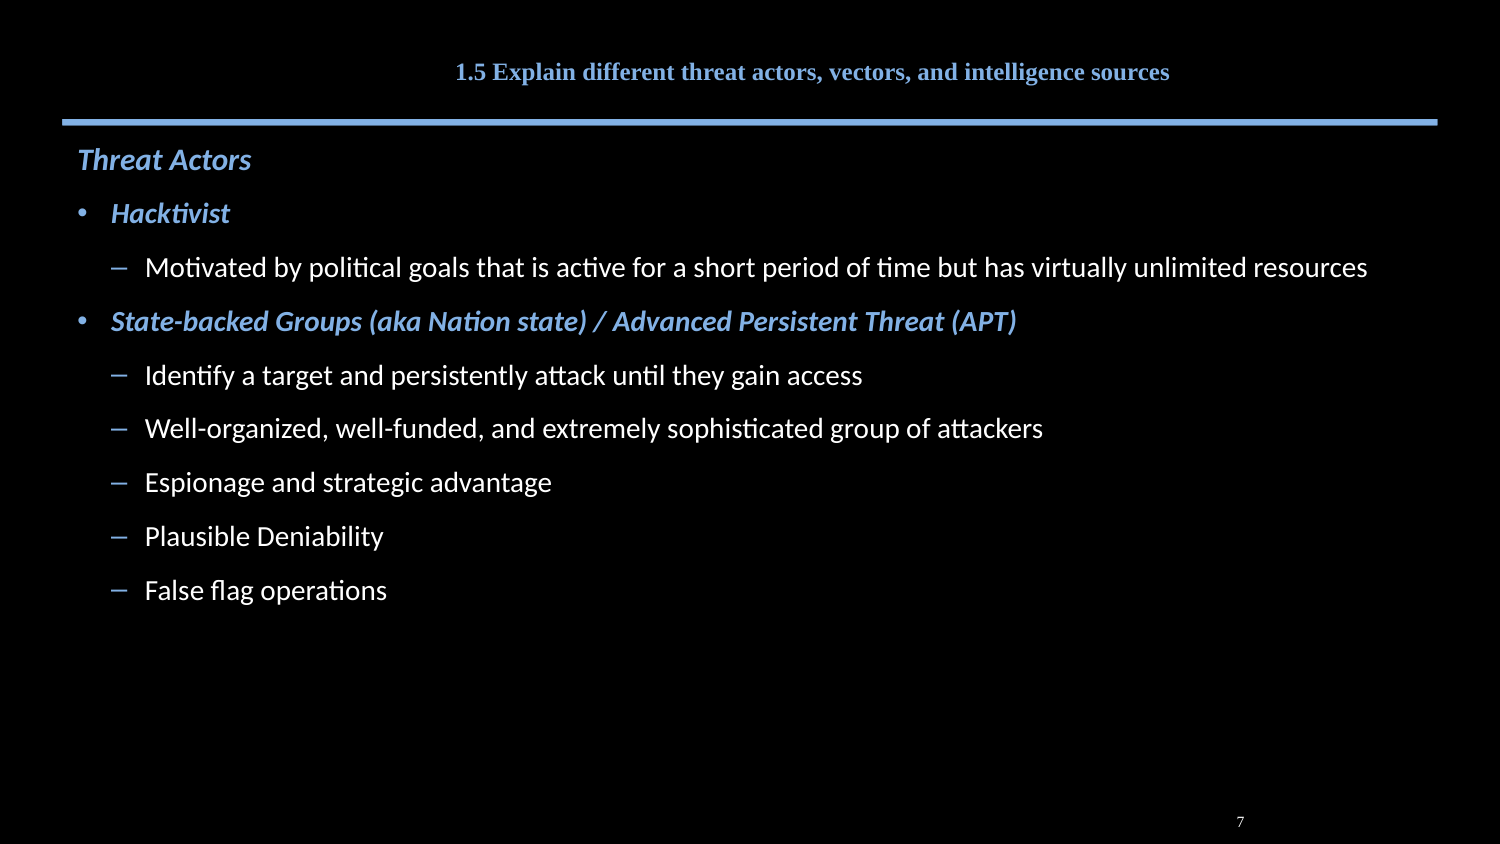

# 1.5 Explain different threat actors, vectors, and intelligence sources
Threat Actors
Hacktivist
Motivated by political goals that is active for a short period of time but has virtually unlimited resources
State-backed Groups (aka Nation state) / Advanced Persistent Threat (APT)
Identify a target and persistently attack until they gain access
Well-organized, well-funded, and extremely sophisticated group of attackers
Espionage and strategic advantage
Plausible Deniability
False flag operations

7